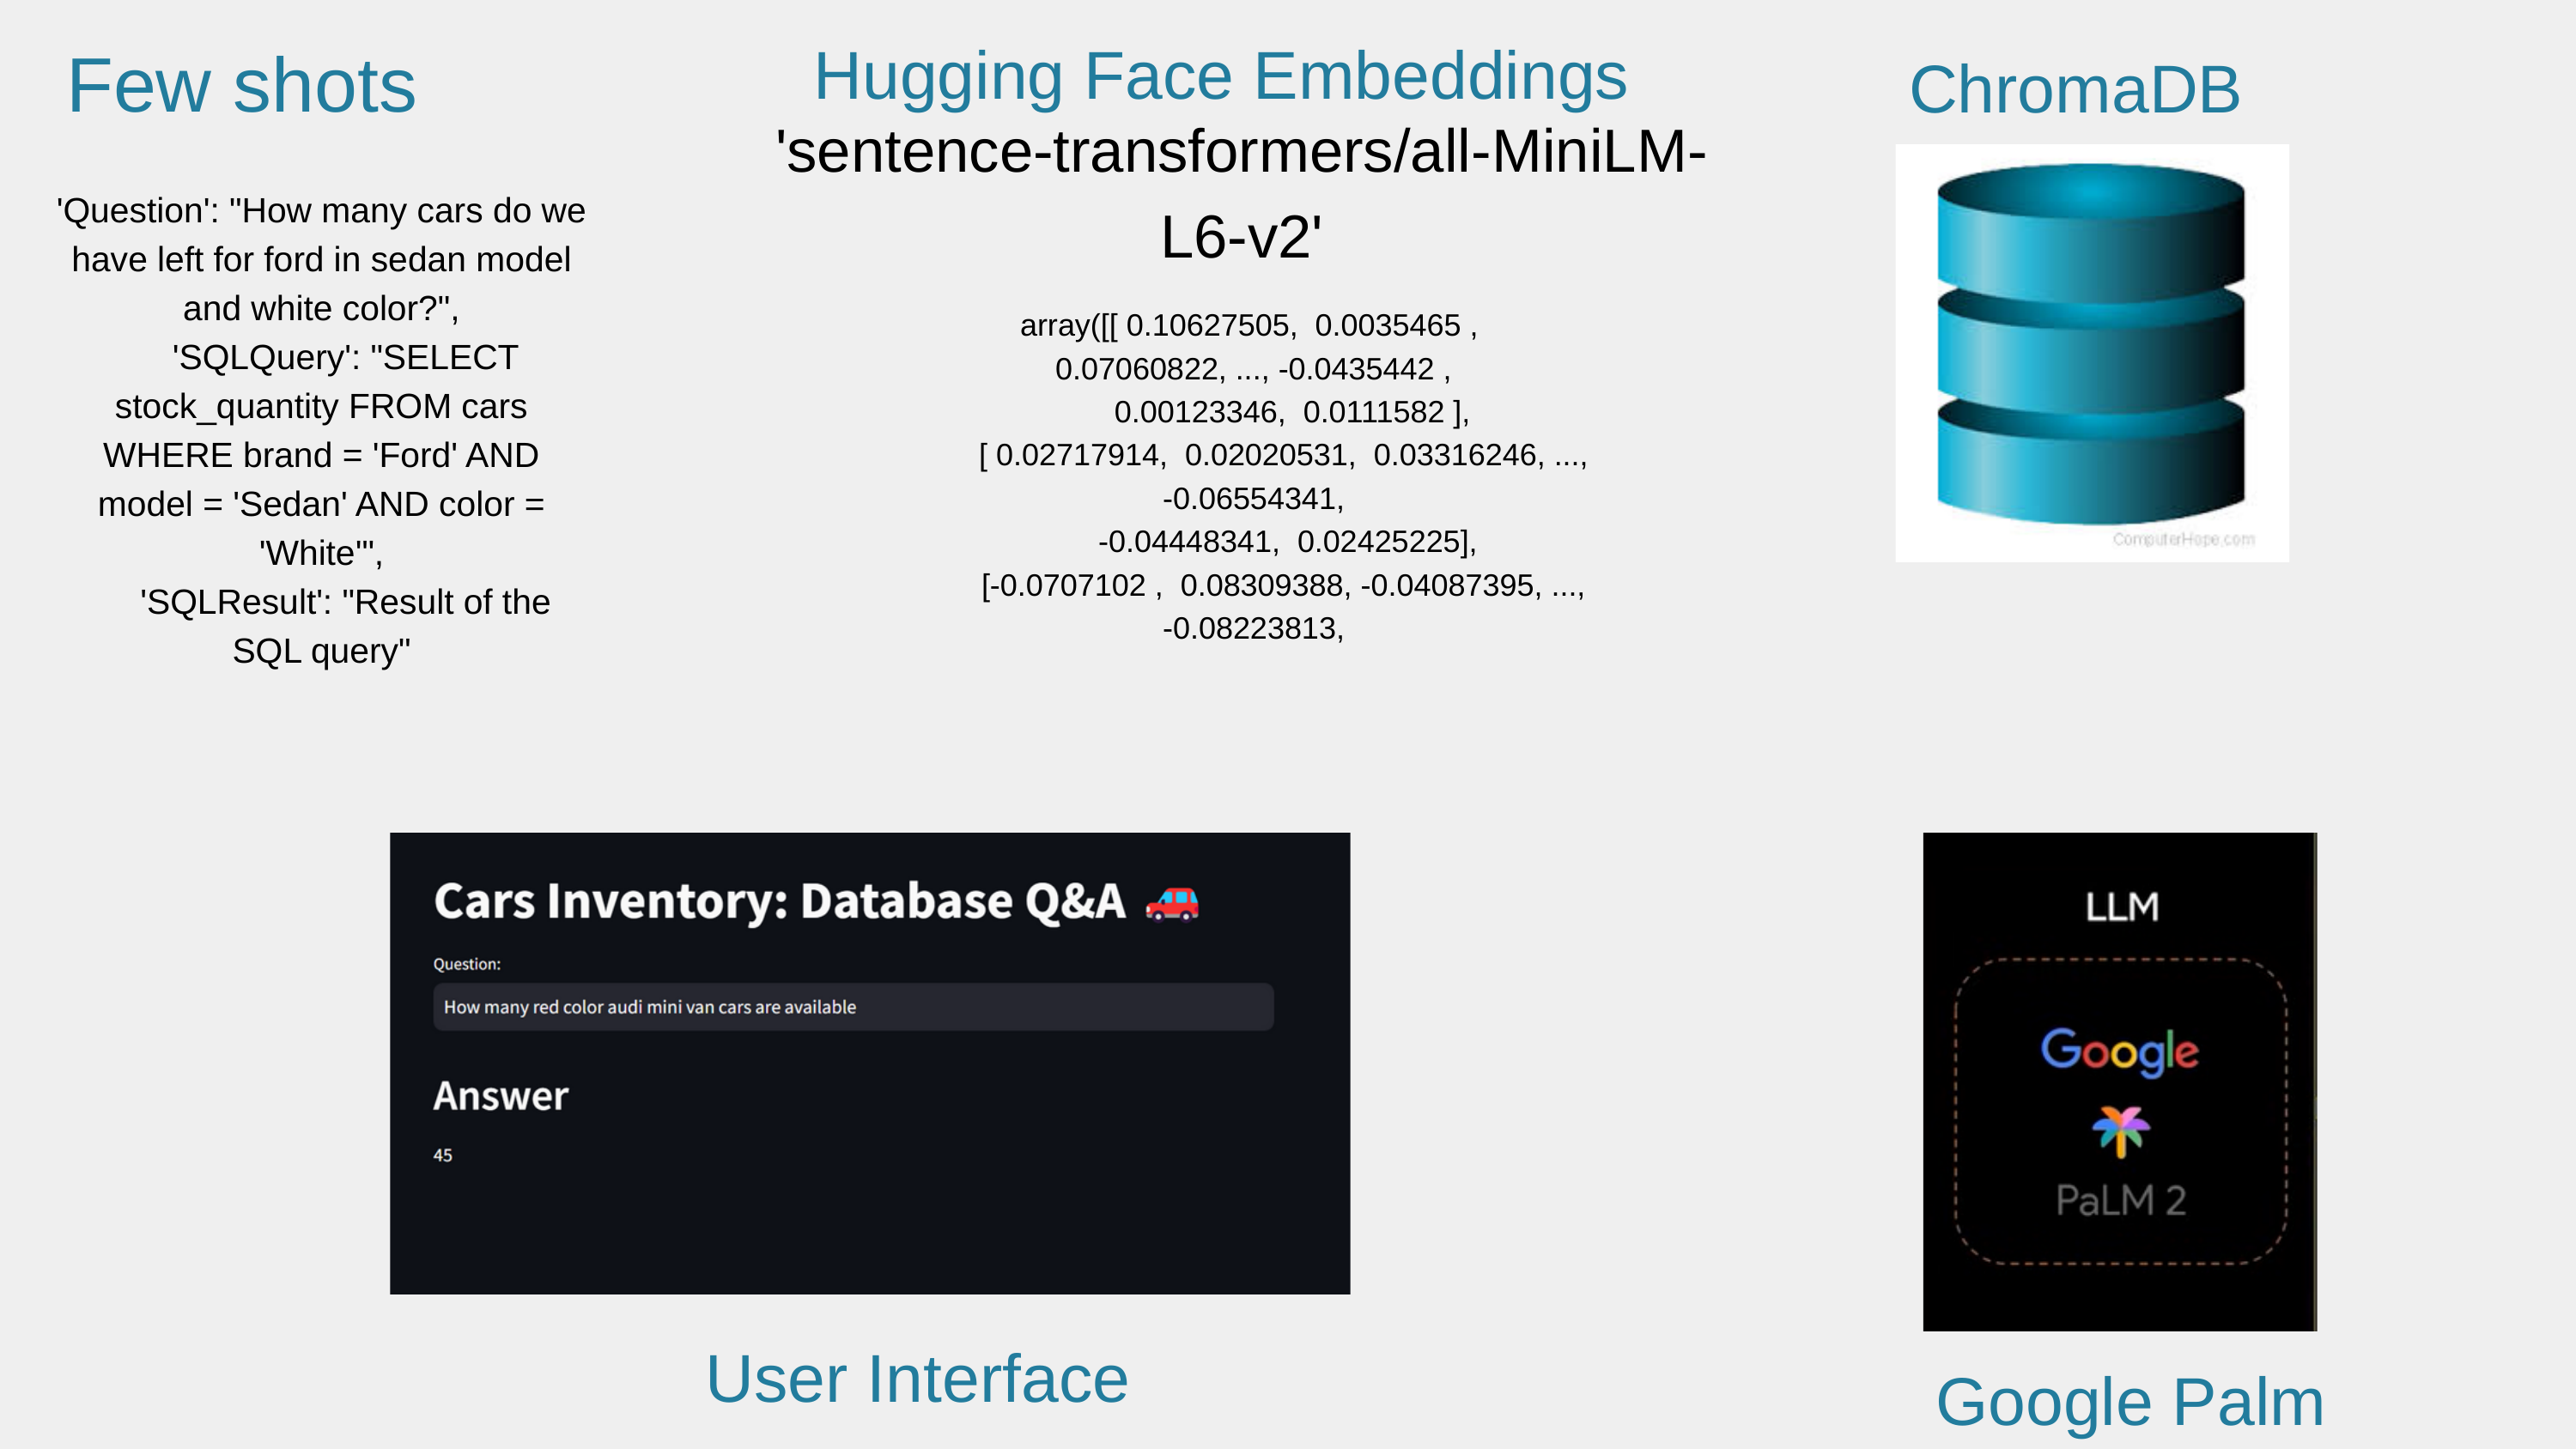

Hugging Face Embeddings
Few shots
ChromaDB
'sentence-transformers/all-MiniLM-L6-v2'

'Question': "How many cars do we have left for ford in sedan model and white color?",
     'SQLQuery': "SELECT stock_quantity FROM cars WHERE brand = 'Ford' AND model = 'Sedan' AND color = 'White'",
     'SQLResult': "Result of the SQL query"
array([[ 0.10627505,  0.0035465 ,  0.07060822, ..., -0.0435442 ,
         0.00123346,  0.0111582 ],
       [ 0.02717914,  0.02020531,  0.03316246, ..., -0.06554341,
        -0.04448341,  0.02425225],
       [-0.0707102 ,  0.08309388, -0.04087395, ..., -0.08223813,

User Interface

Google Palm